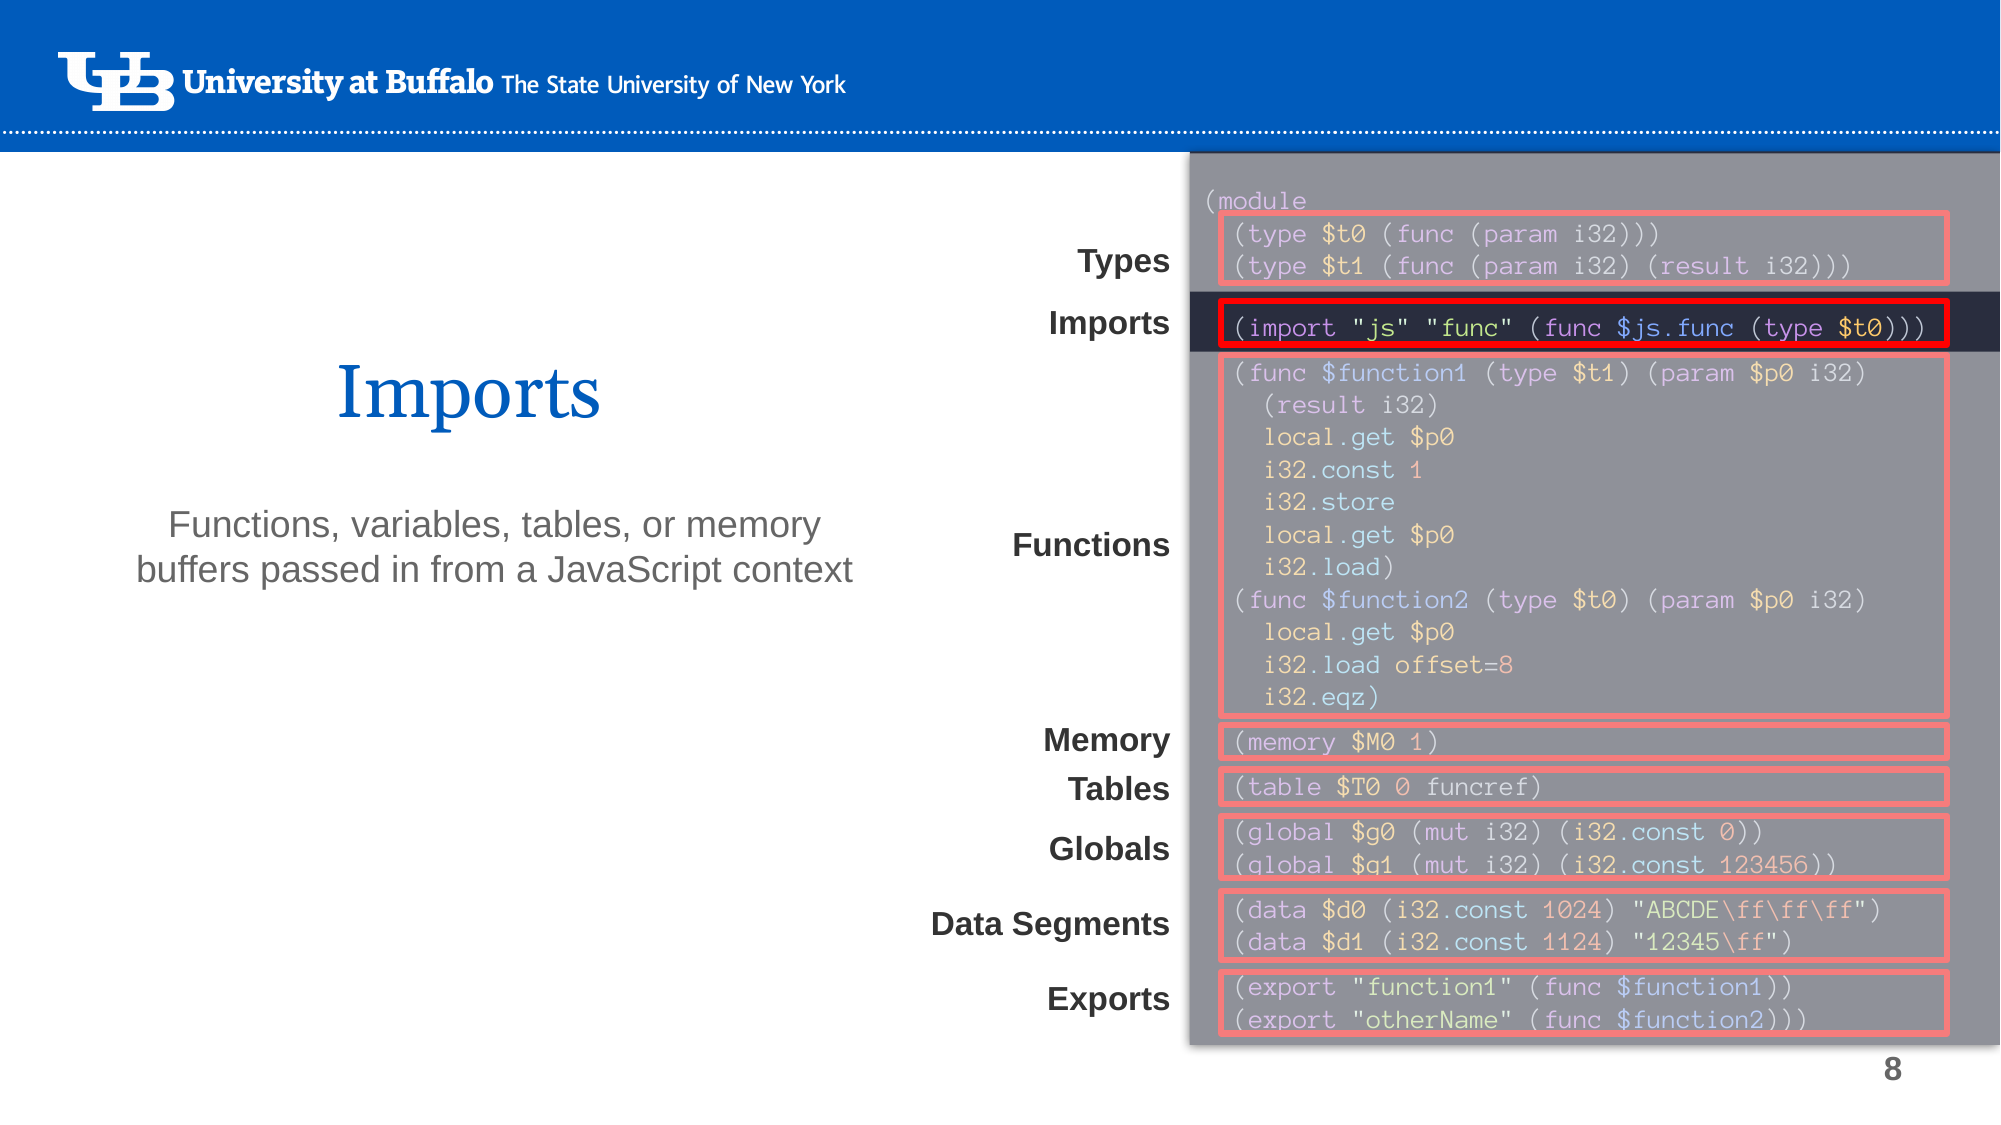

(module
  (type $t0 (func (param i32)))
  (type $t1 (func (param i32) (result i32)))
  (import "js" "func" (func $js.func (type $t0)))
  (func $function1 (type $t1) (param $p0 i32)    .   .   (result i32)
    local.get $p0
    i32.const 1
    i32.store
    local.get $p0
    i32.load)
  (func $function2 (type $t0) (param $p0 i32)
    local.get $p0
    i32.load offset=8
    i32.eqz)
  (memory $M0 1)
  (table $T0 0 funcref)
  (global $g0 (mut i32) (i32.const 0))
  (global $g1 (mut i32) (i32.const 123456))
  (data $d0 (i32.const 1024) "ABCDE\ff\ff\ff")
  (data $d1 (i32.const 1124) "12345\ff")
  (export "function1" (func $function1))
  (export "otherName" (func $function2)))

Types

Imports

Functions

Memory

Tables

Globals

Data Segments

Exports

# Imports

Functions, variables, tables, or memory buffers passed in from a JavaScript context

8